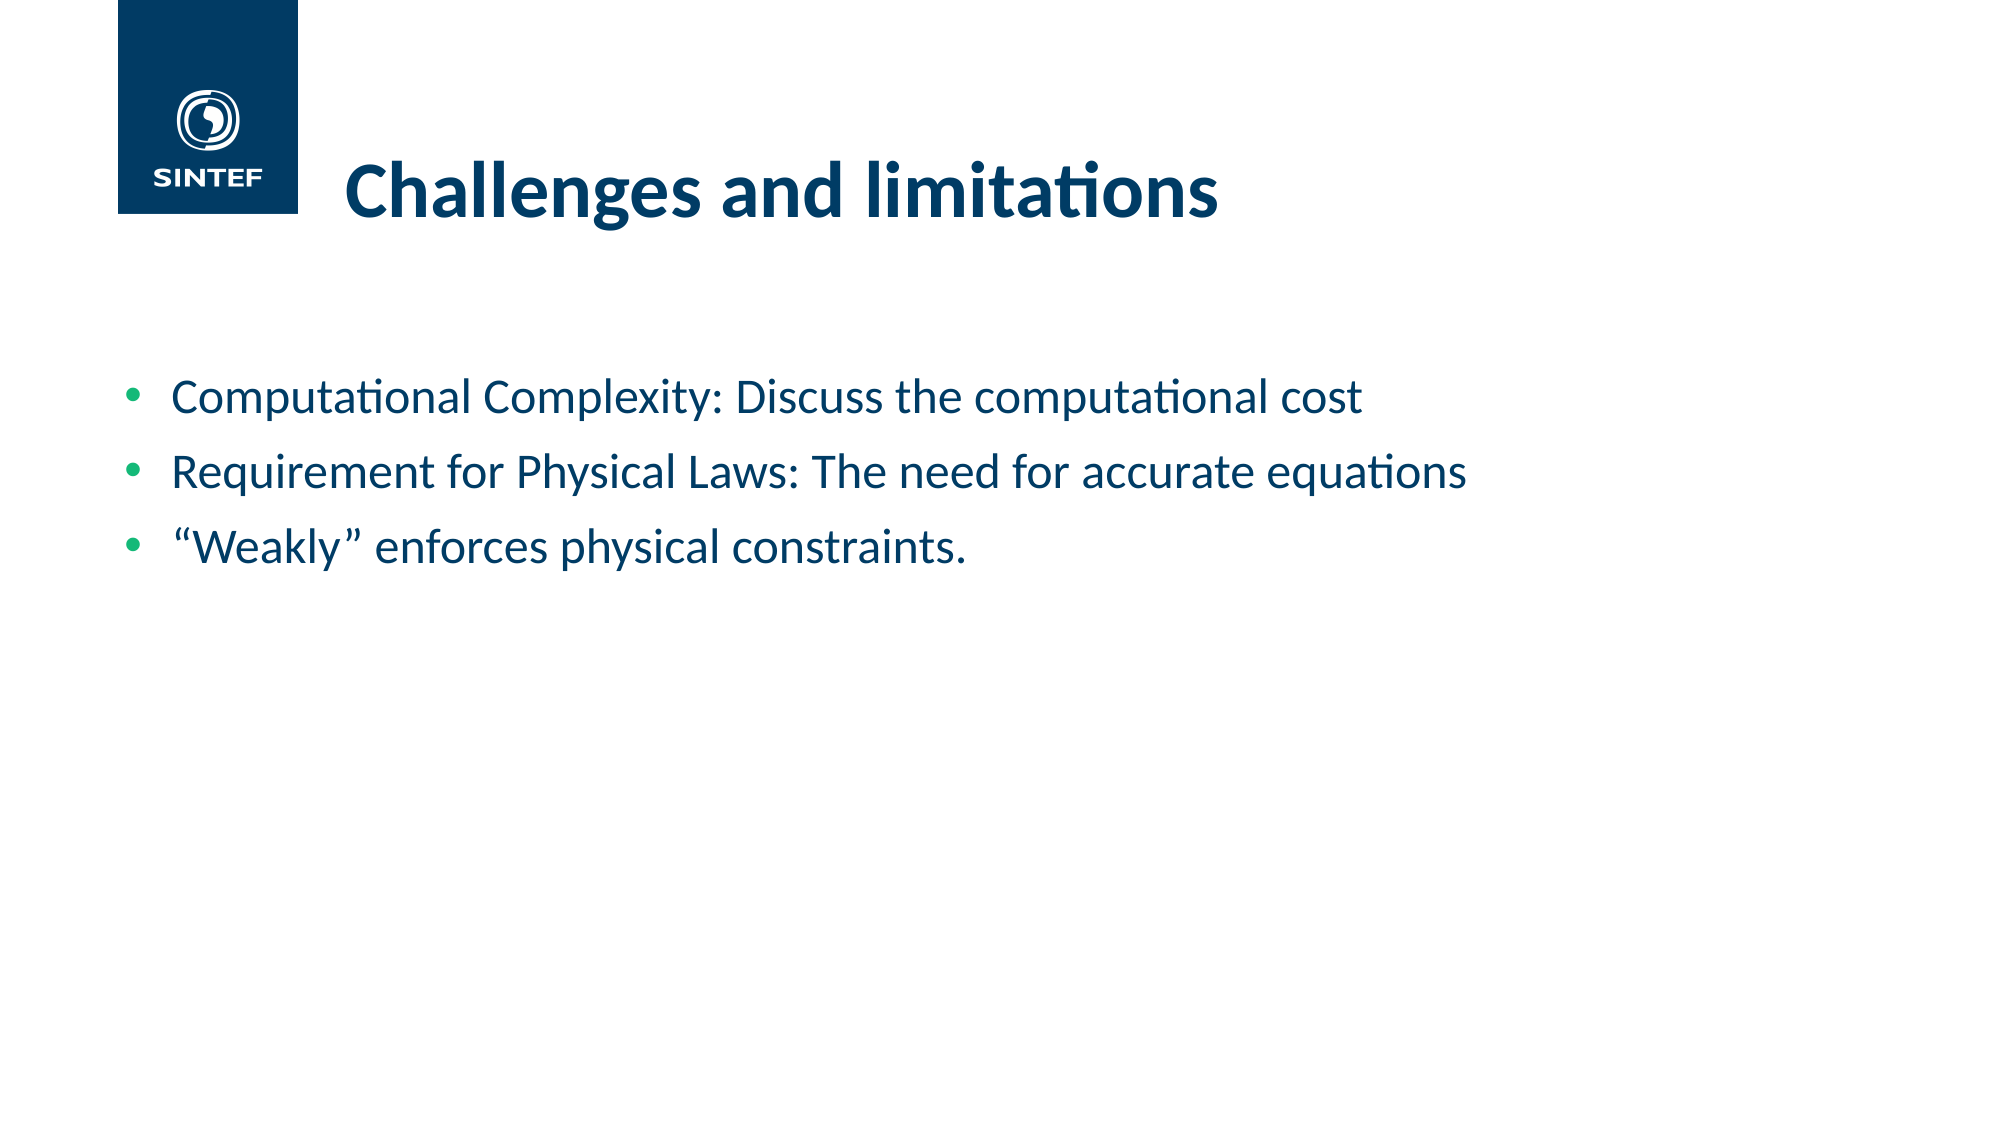

# Challenges and limitations
Computational Complexity: Discuss the computational cost
Requirement for Physical Laws: The need for accurate equations
“Weakly” enforces physical constraints.